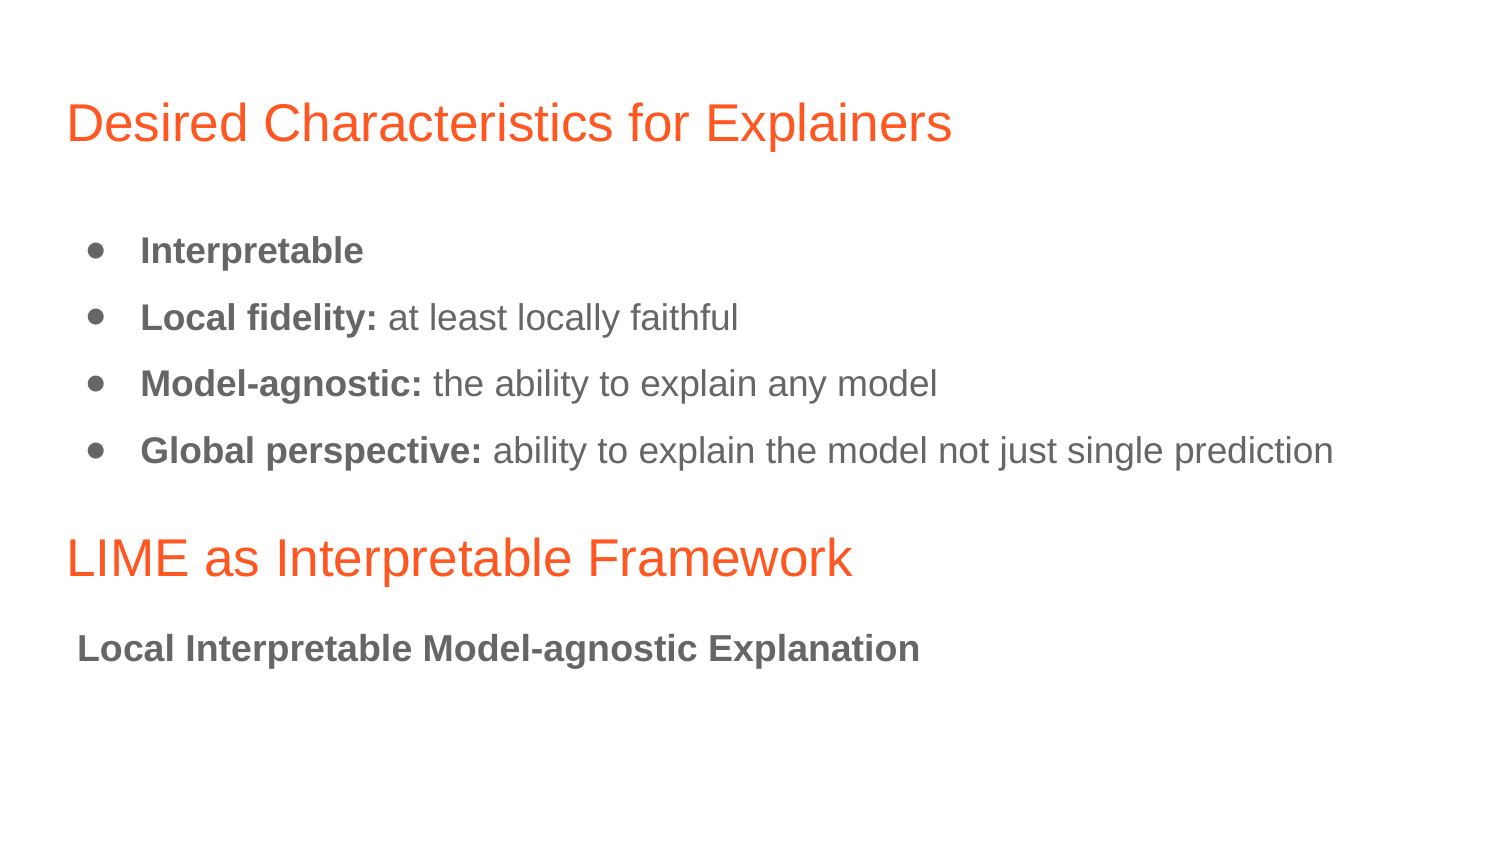

# Desired Characteristics for Explainers
Interpretable
Local fidelity: at least locally faithful
Model-agnostic: the ability to explain any model
Global perspective: ability to explain the model not just single prediction
LIME as Interpretable Framework

Local Interpretable Model-agnostic Explanation